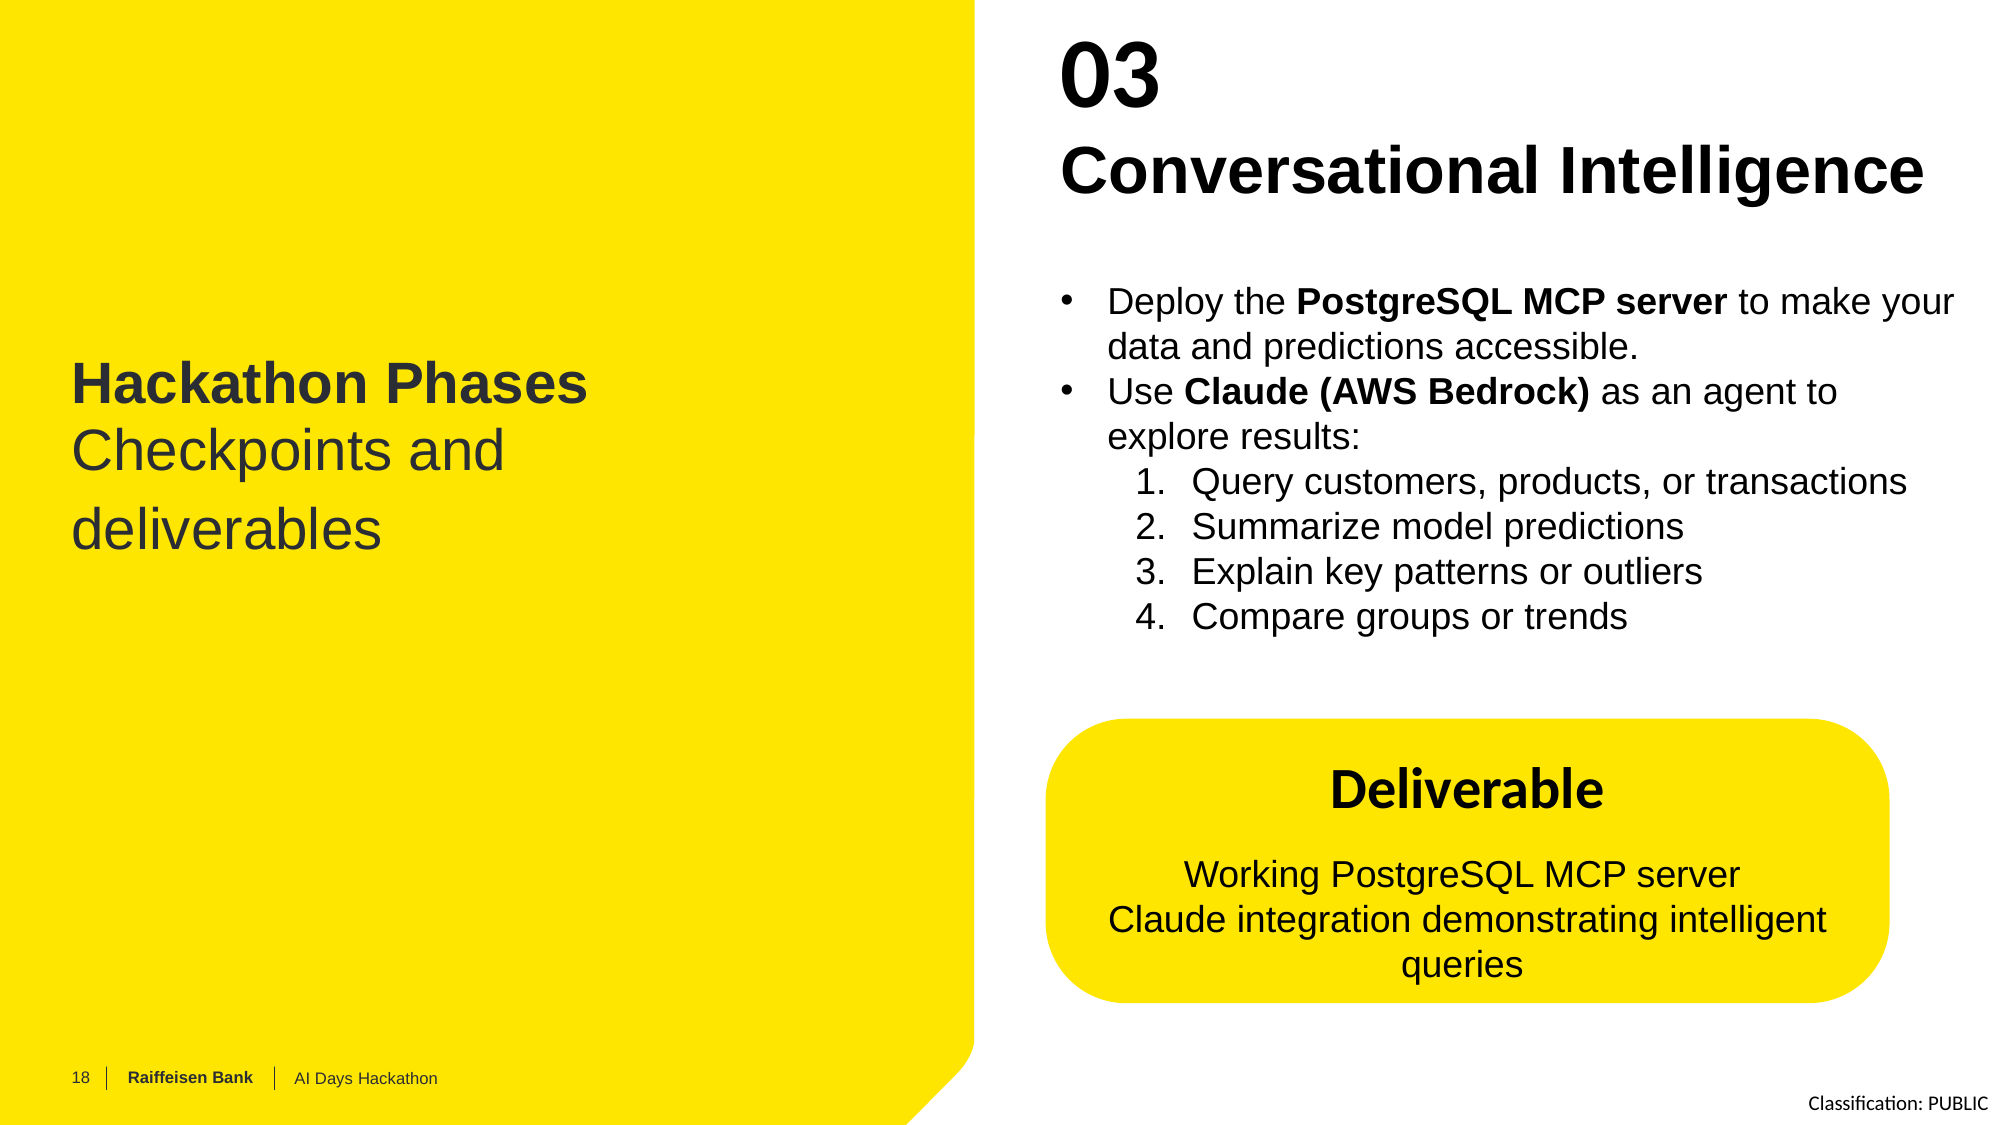

03
Conversational Intelligence

Deploy the PostgreSQL MCP server to make your data and predictions accessible.
Use Claude (AWS Bedrock) as an agent to explore results:
Query customers, products, or transactions
Summarize model predictions
Explain key patterns or outliers
Compare groups or trends

# Hackathon Phases
Checkpoints and deliverables
Deliverable

Working PostgreSQL MCP server
Claude integration demonstrating intelligent queries
AI Days Hackathon